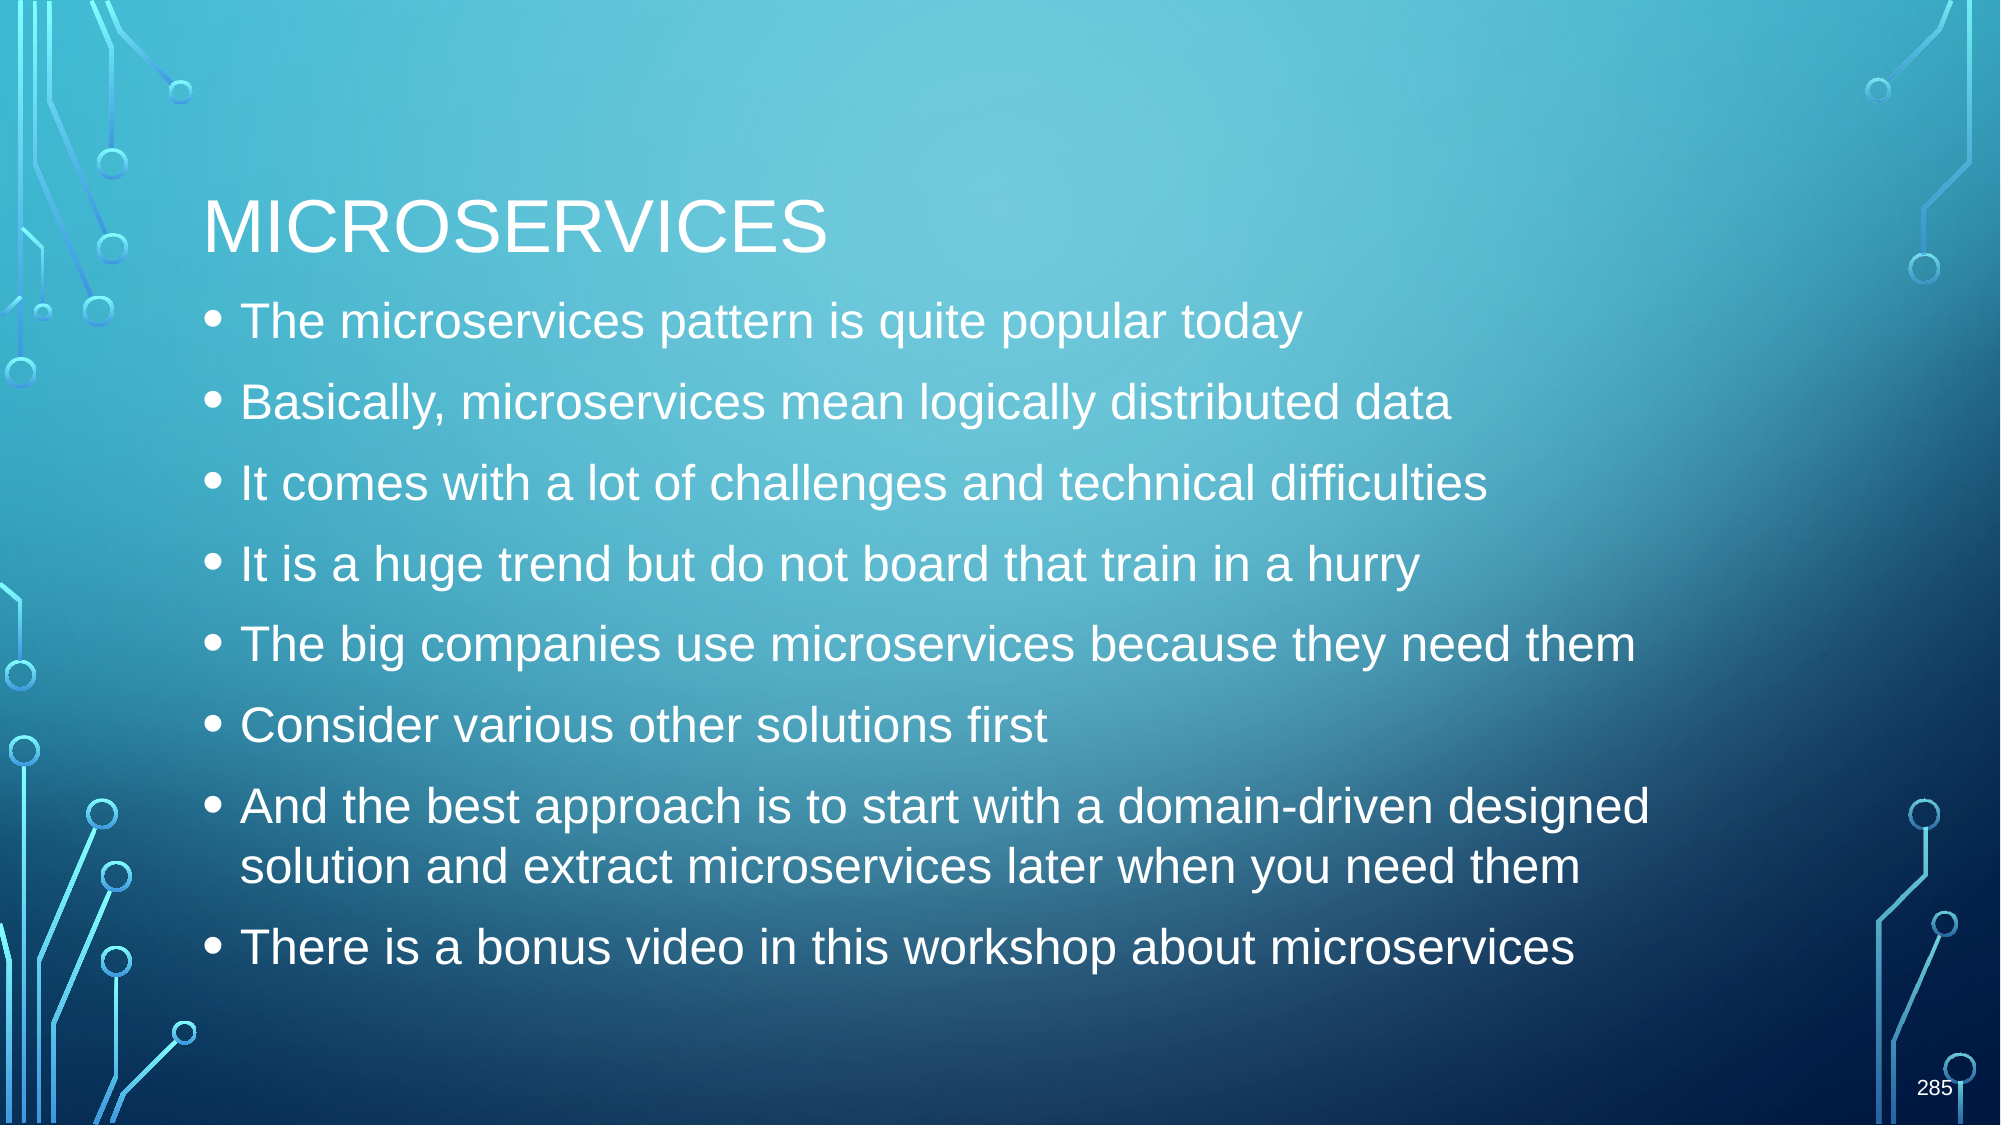

# Microservices
The microservices pattern is quite popular today
Basically, microservices mean logically distributed data
It comes with a lot of challenges and technical difficulties
It is a huge trend but do not board that train in a hurry
The big companies use microservices because they need them
Consider various other solutions first
And the best approach is to start with a domain-driven designed
solution and extract microservices later when you need them
There is a bonus video in this workshop about microservices
285